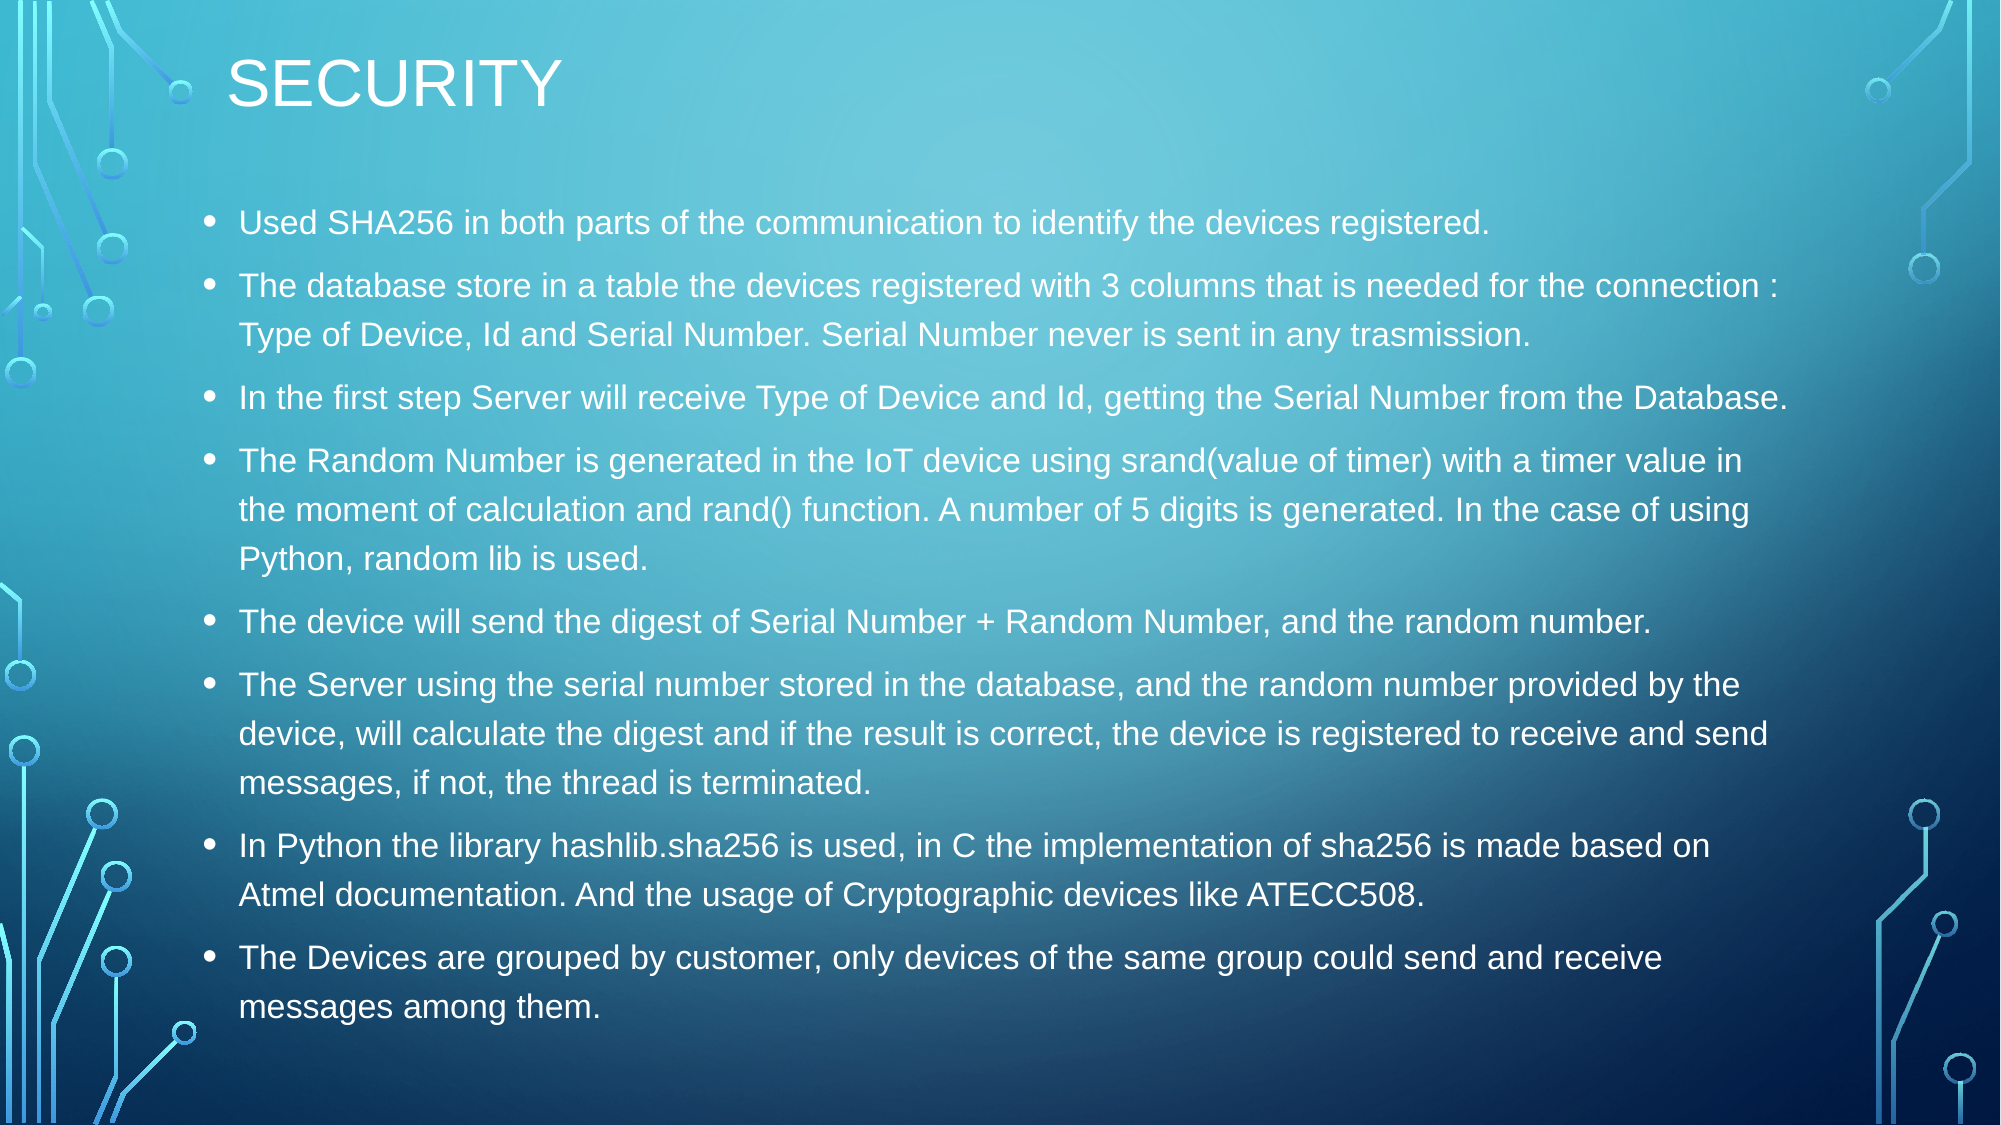

# security
Used SHA256 in both parts of the communication to identify the devices registered.
The database store in a table the devices registered with 3 columns that is needed for the connection : Type of Device, Id and Serial Number. Serial Number never is sent in any trasmission.
In the first step Server will receive Type of Device and Id, getting the Serial Number from the Database.
The Random Number is generated in the IoT device using srand(value of timer) with a timer value in the moment of calculation and rand() function. A number of 5 digits is generated. In the case of using Python, random lib is used.
The device will send the digest of Serial Number + Random Number, and the random number.
The Server using the serial number stored in the database, and the random number provided by the device, will calculate the digest and if the result is correct, the device is registered to receive and send messages, if not, the thread is terminated.
In Python the library hashlib.sha256 is used, in C the implementation of sha256 is made based on Atmel documentation. And the usage of Cryptographic devices like ATECC508.
The Devices are grouped by customer, only devices of the same group could send and receive messages among them.